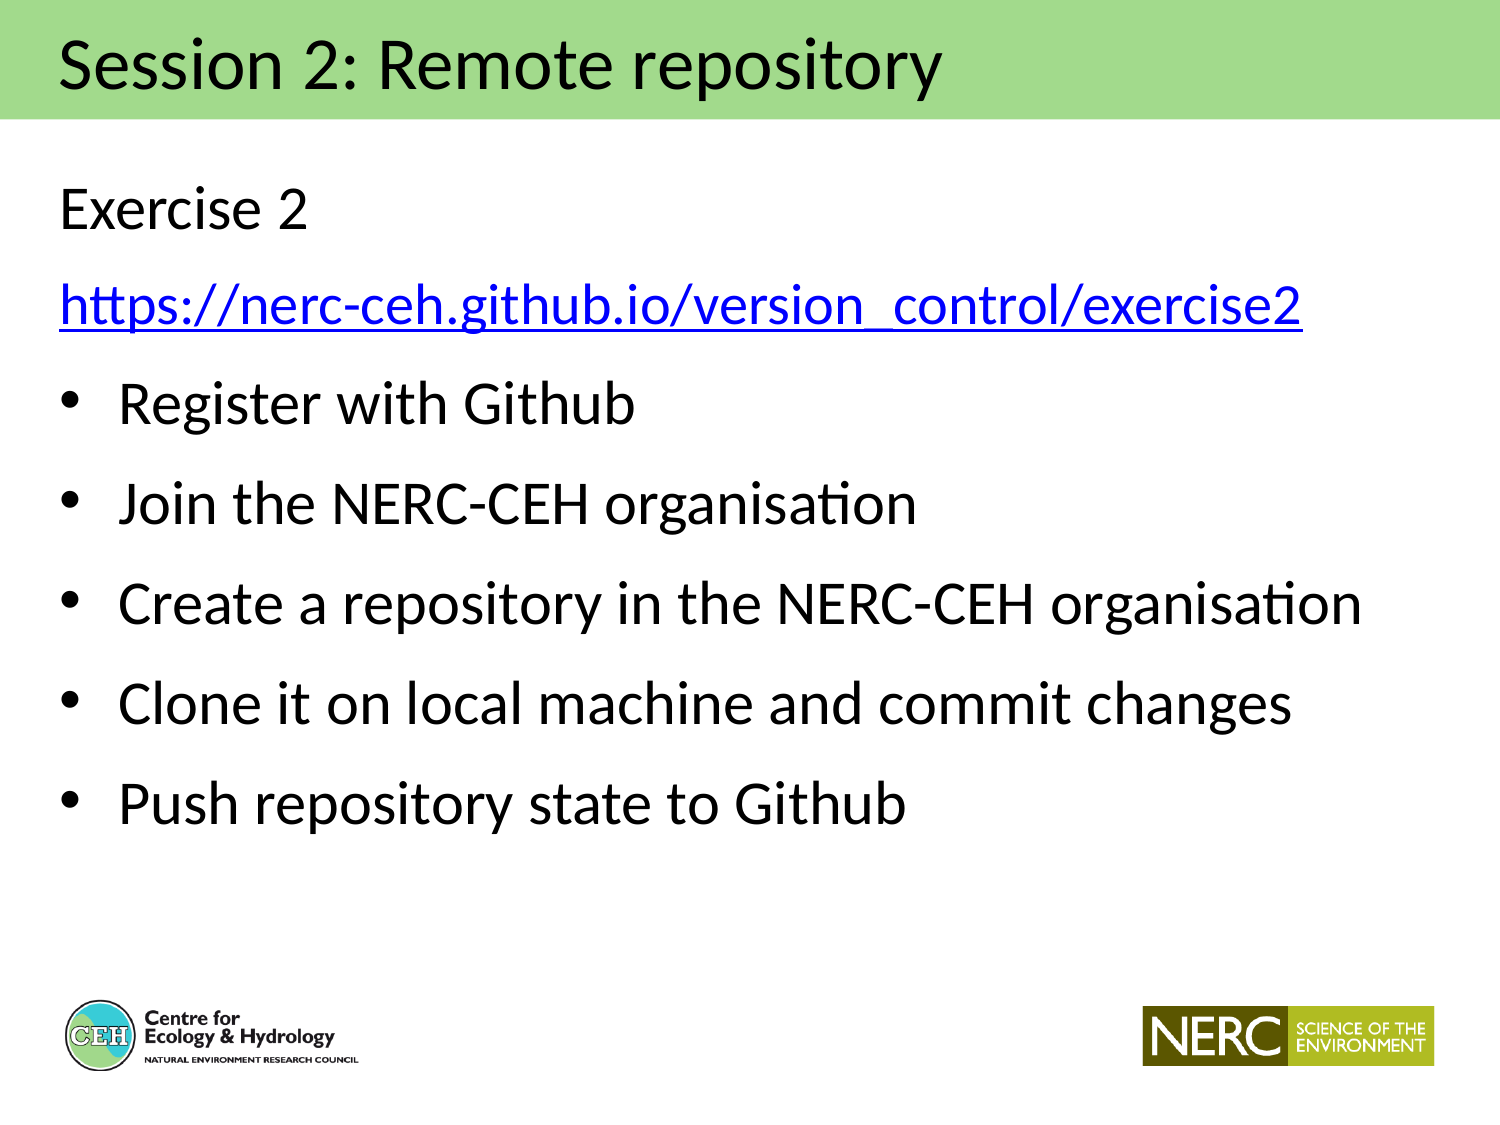

Session 2: Remote repository
Exercise 2
https://nerc-ceh.github.io/version_control/exercise2
Register with Github
Join the NERC-CEH organisation
Create a repository in the NERC-CEH organisation
Clone it on local machine and commit changes
Push repository state to Github